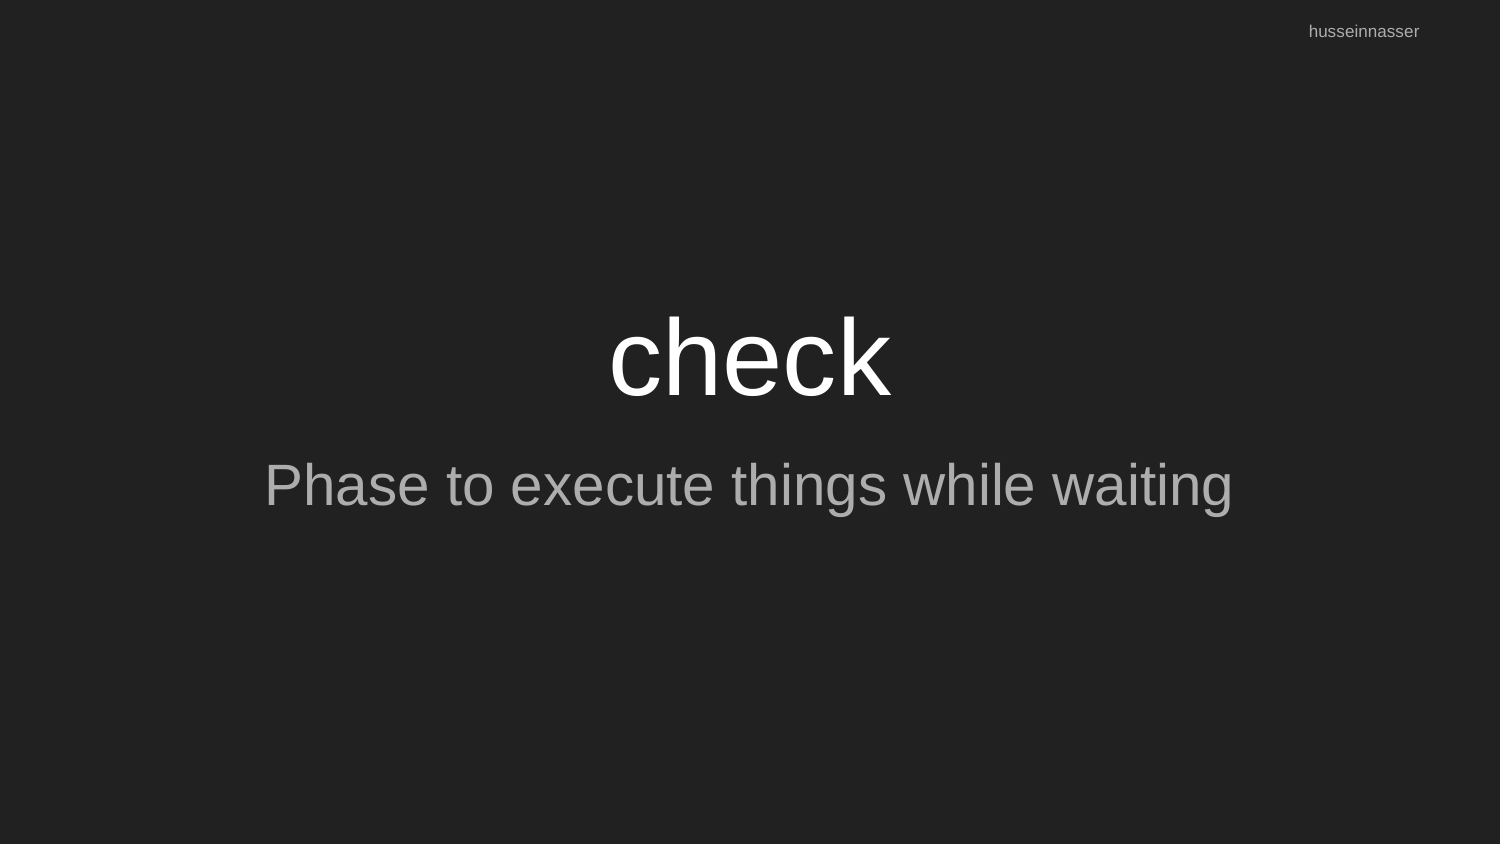

husseinnasser
# check
Phase to execute things while waiting